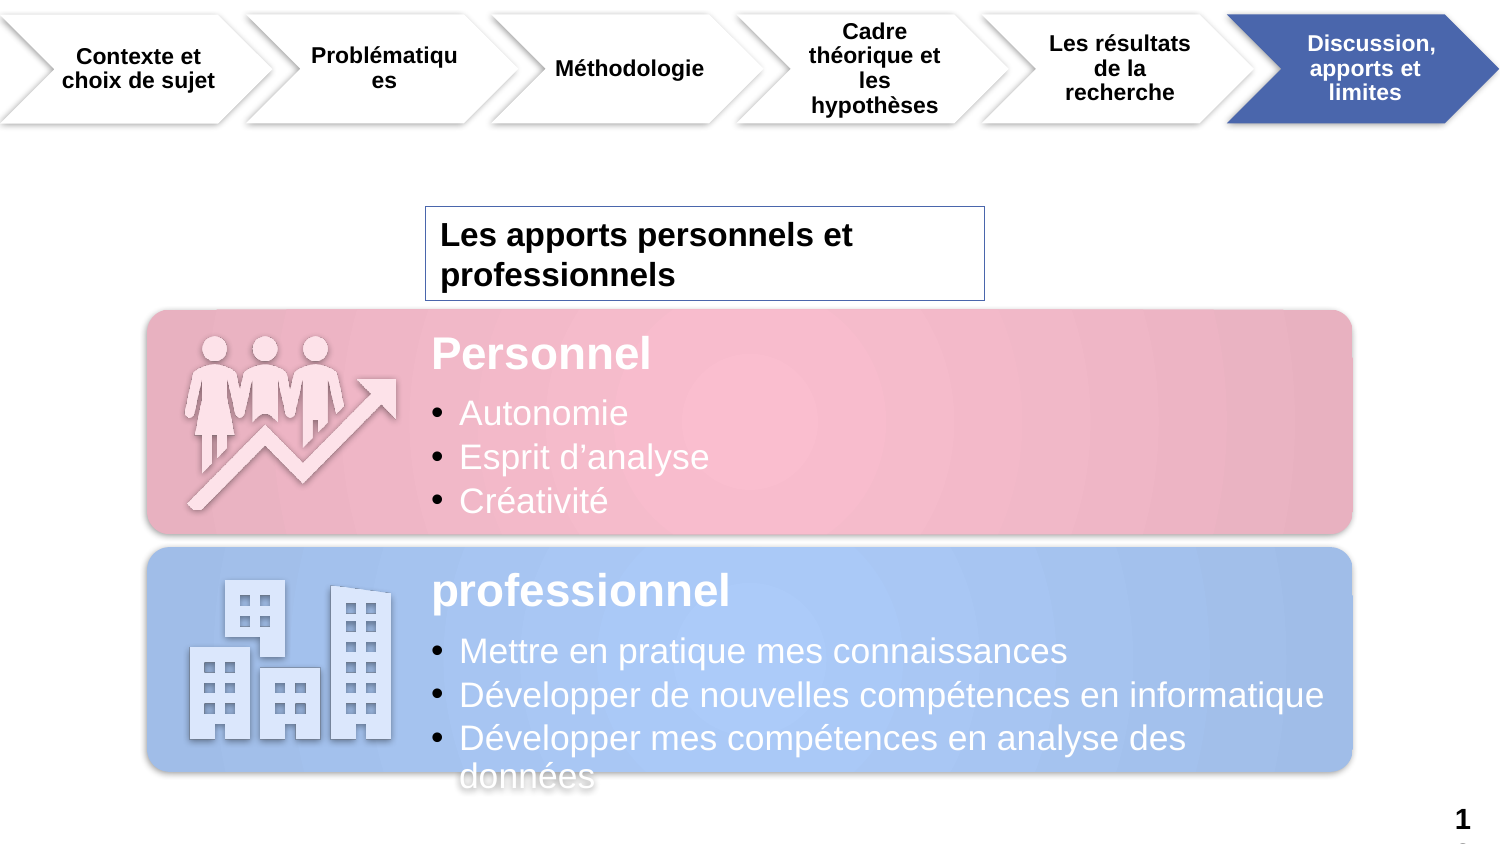

Contexte et choix de sujet
Problématiques
Méthodologie
Cadre théorique et les hypothèses
Les résultats de la recherche
  Discussion, apports et limites
Les apports personnels et professionnels
Personnel
Autonomie
Esprit d’analyse
Créativité
professionnel
Mettre en pratique mes connaissances
Développer de nouvelles compétences en informatique
Développer mes compétences en analyse des données
18